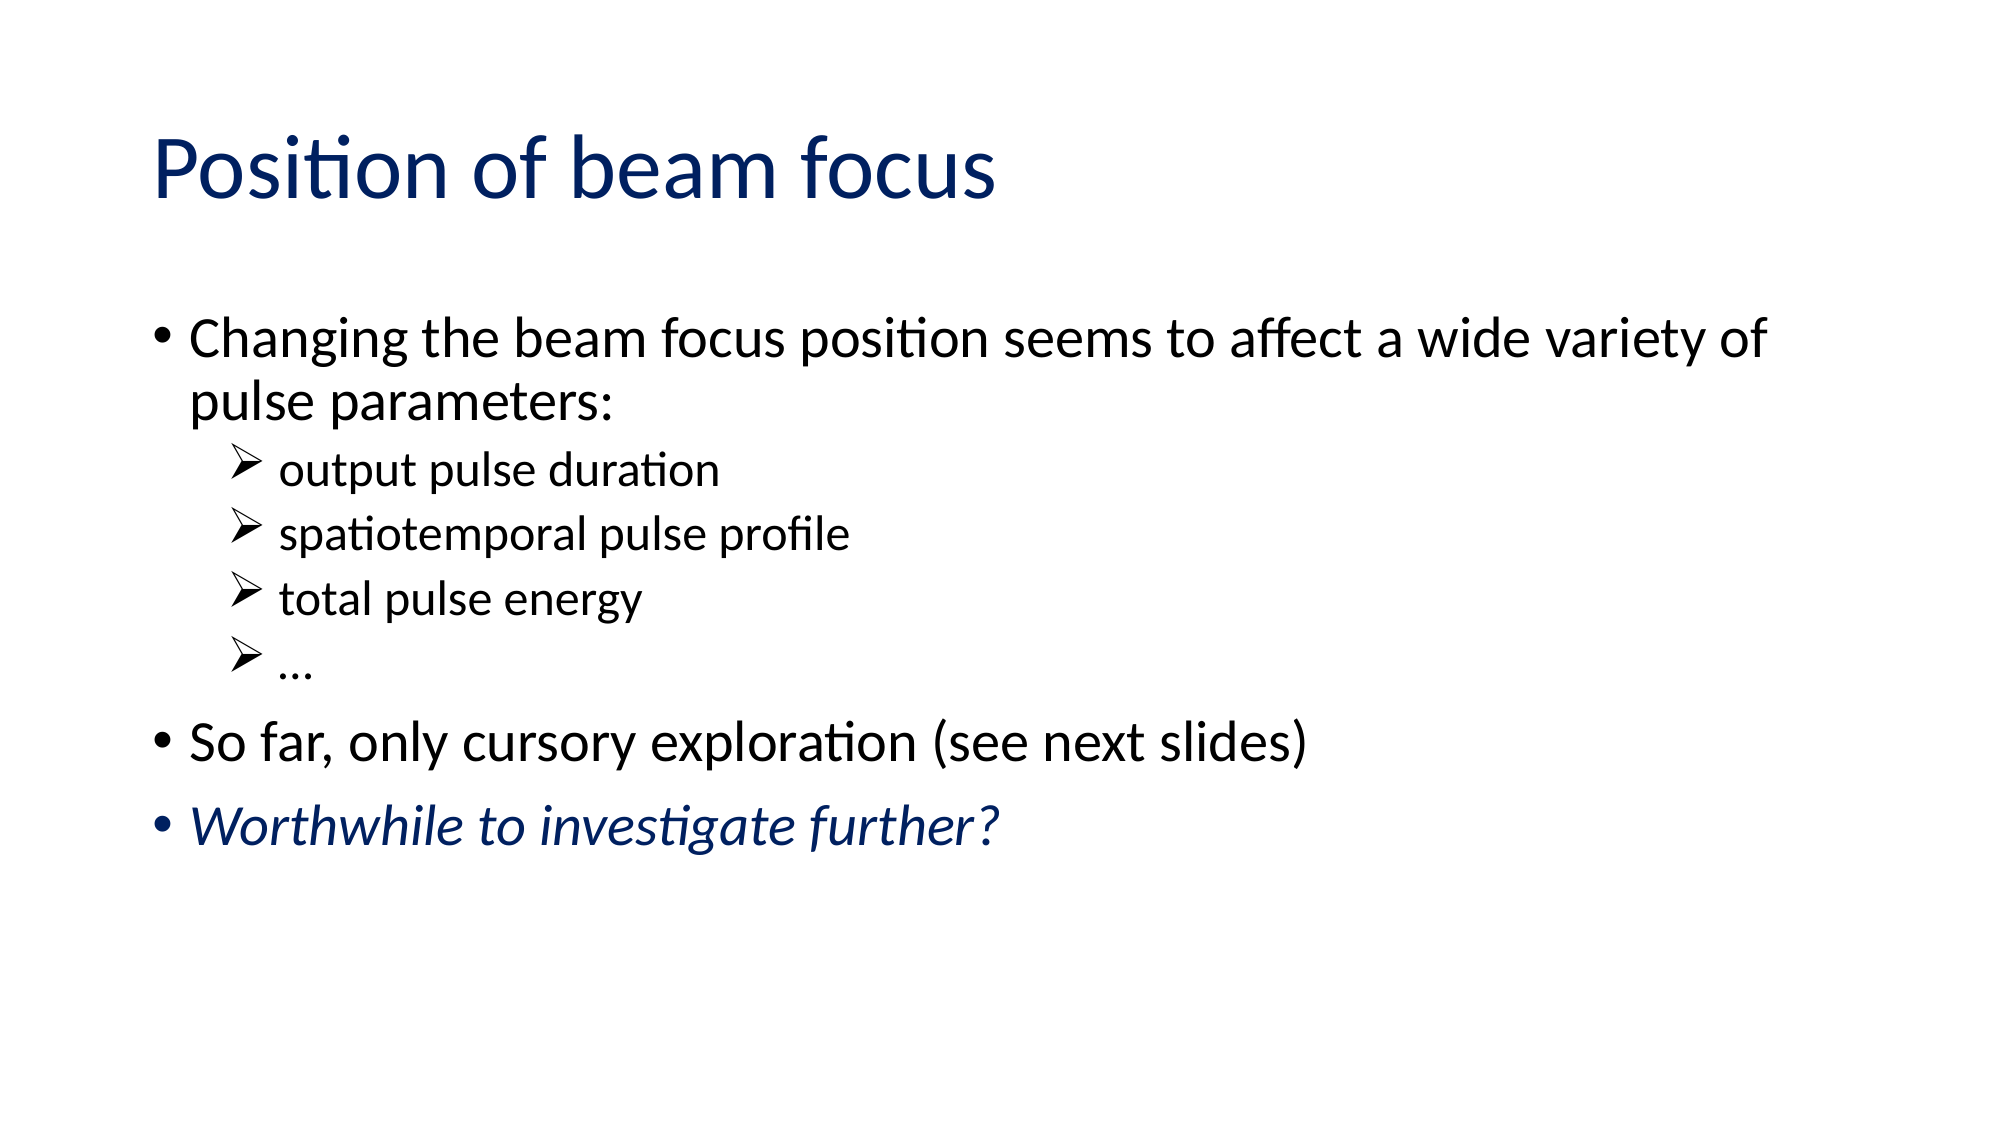

# Position of beam focus
Changing the beam focus position seems to affect a wide variety of pulse parameters:
 output pulse duration
 spatiotemporal pulse profile
 total pulse energy
 …
So far, only cursory exploration (see next slides)
Worthwhile to investigate further?